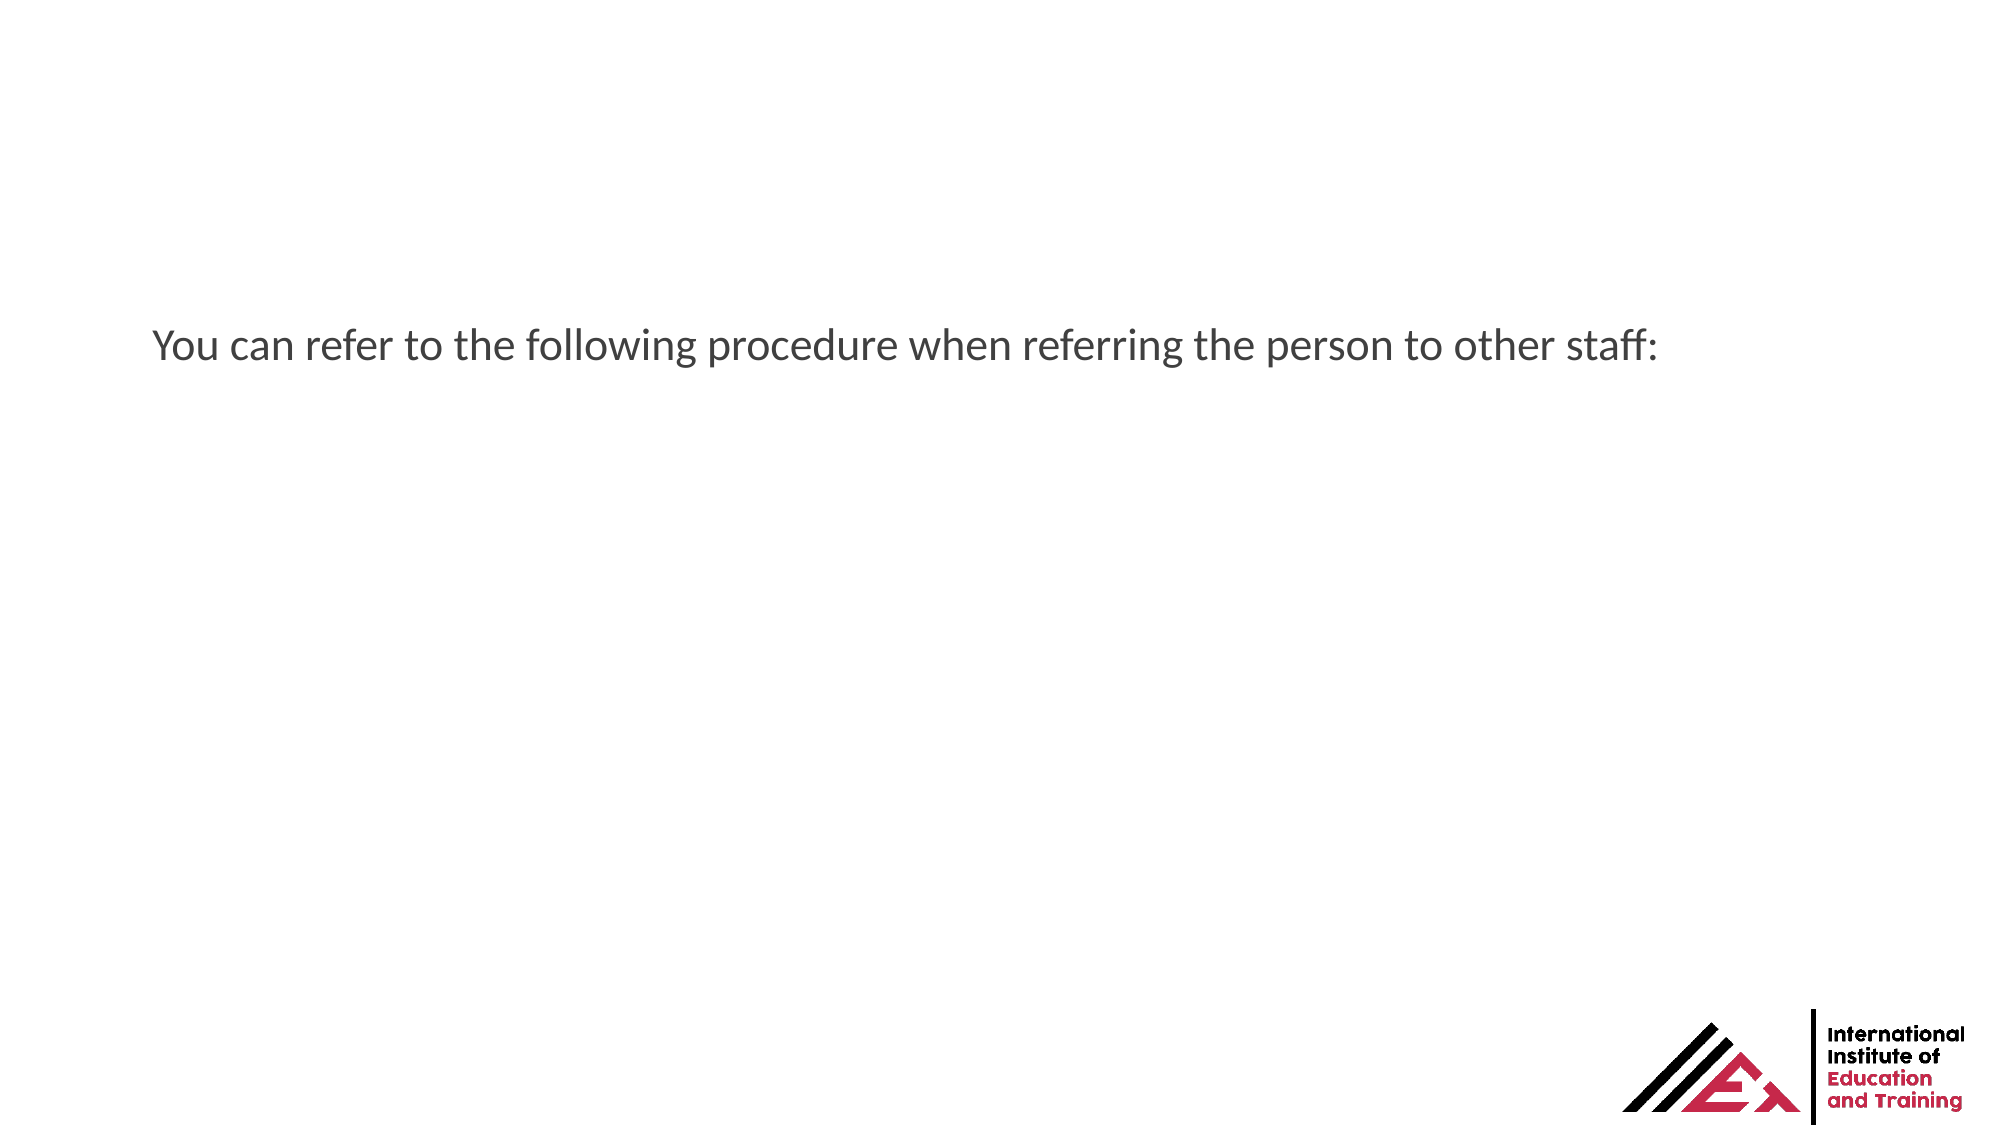

You can refer to the following procedure when referring the person to other staff: